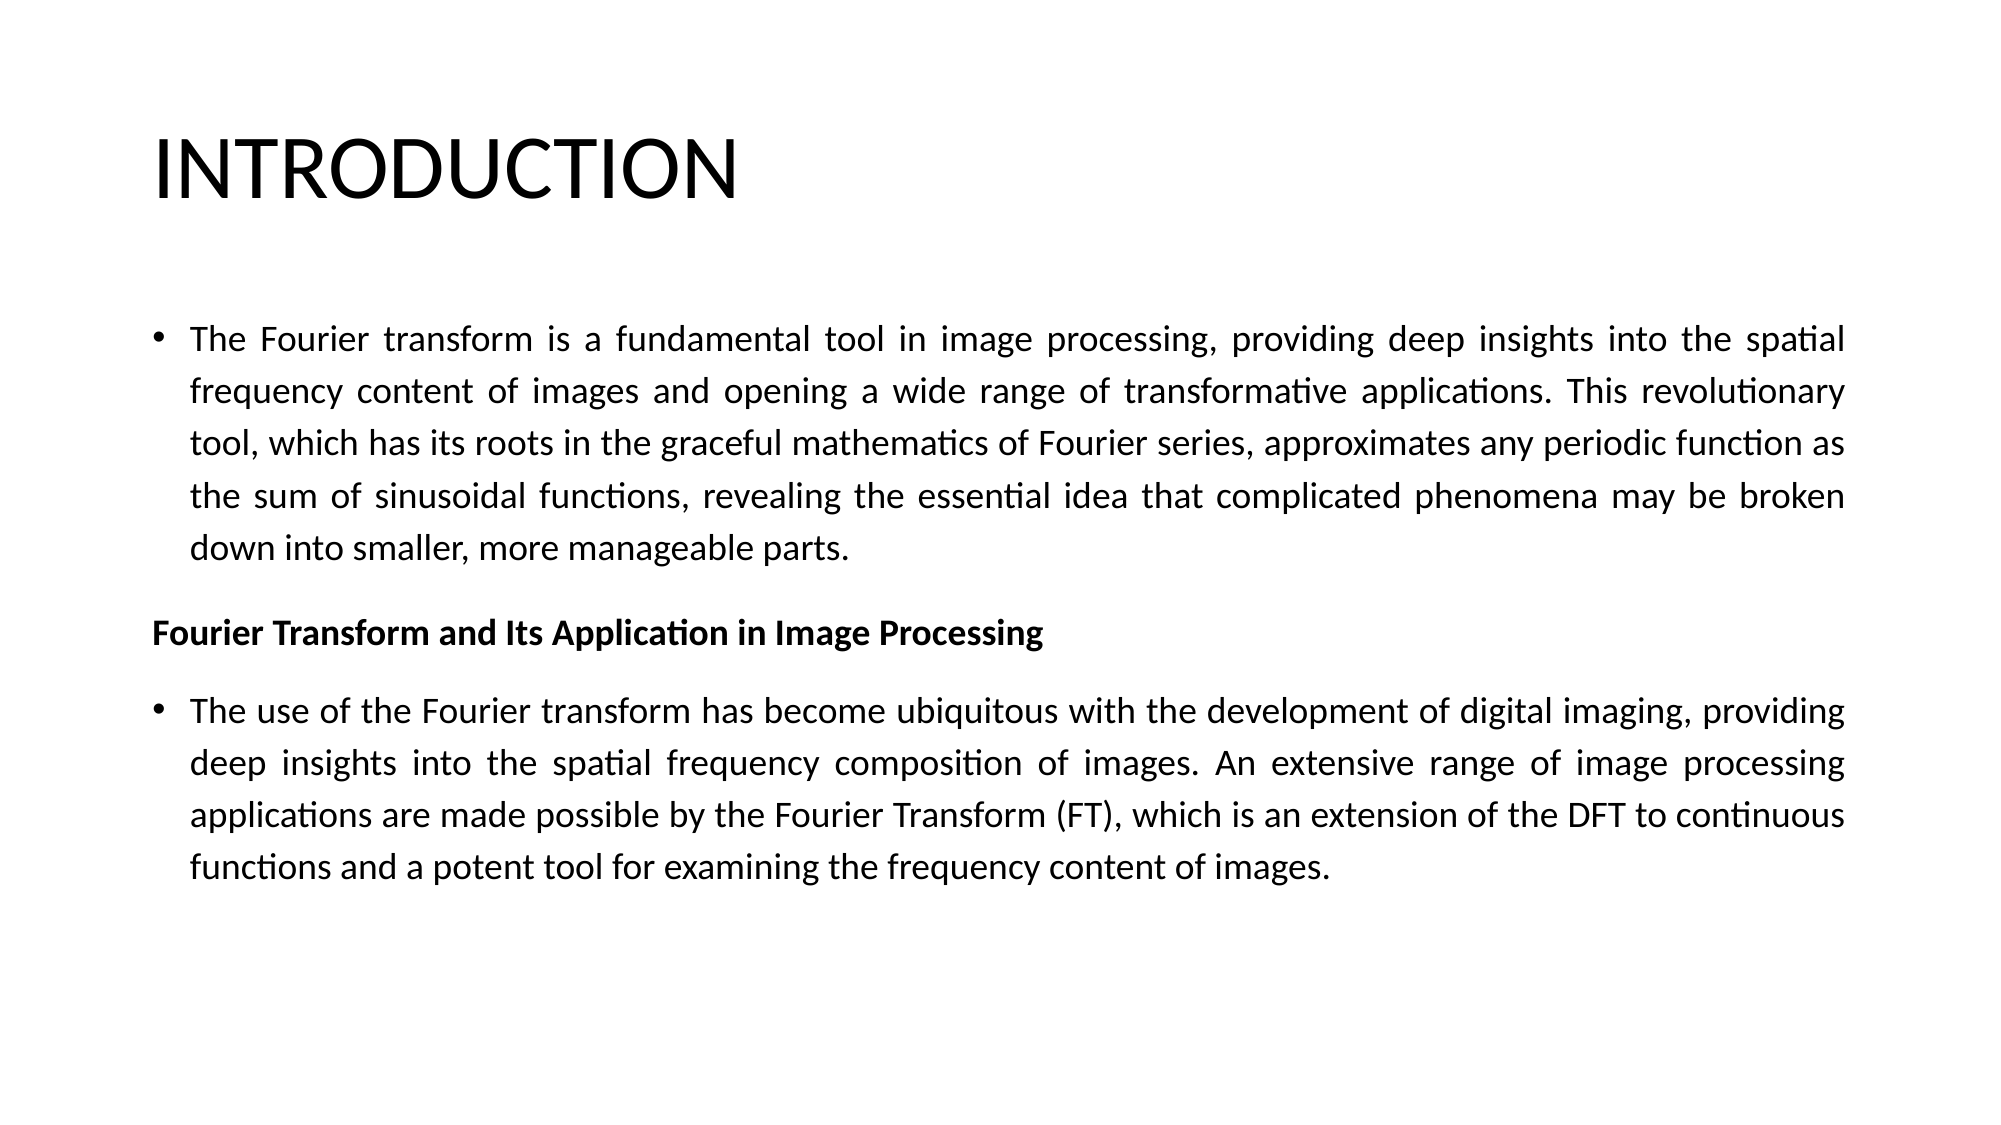

# INTRODUCTION
The Fourier transform is a fundamental tool in image processing, providing deep insights into the spatial frequency content of images and opening a wide range of transformative applications. This revolutionary tool, which has its roots in the graceful mathematics of Fourier series, approximates any periodic function as the sum of sinusoidal functions, revealing the essential idea that complicated phenomena may be broken down into smaller, more manageable parts.
Fourier Transform and Its Application in Image Processing
The use of the Fourier transform has become ubiquitous with the development of digital imaging, providing deep insights into the spatial frequency composition of images. An extensive range of image processing applications are made possible by the Fourier Transform (FT), which is an extension of the DFT to continuous functions and a potent tool for examining the frequency content of images.